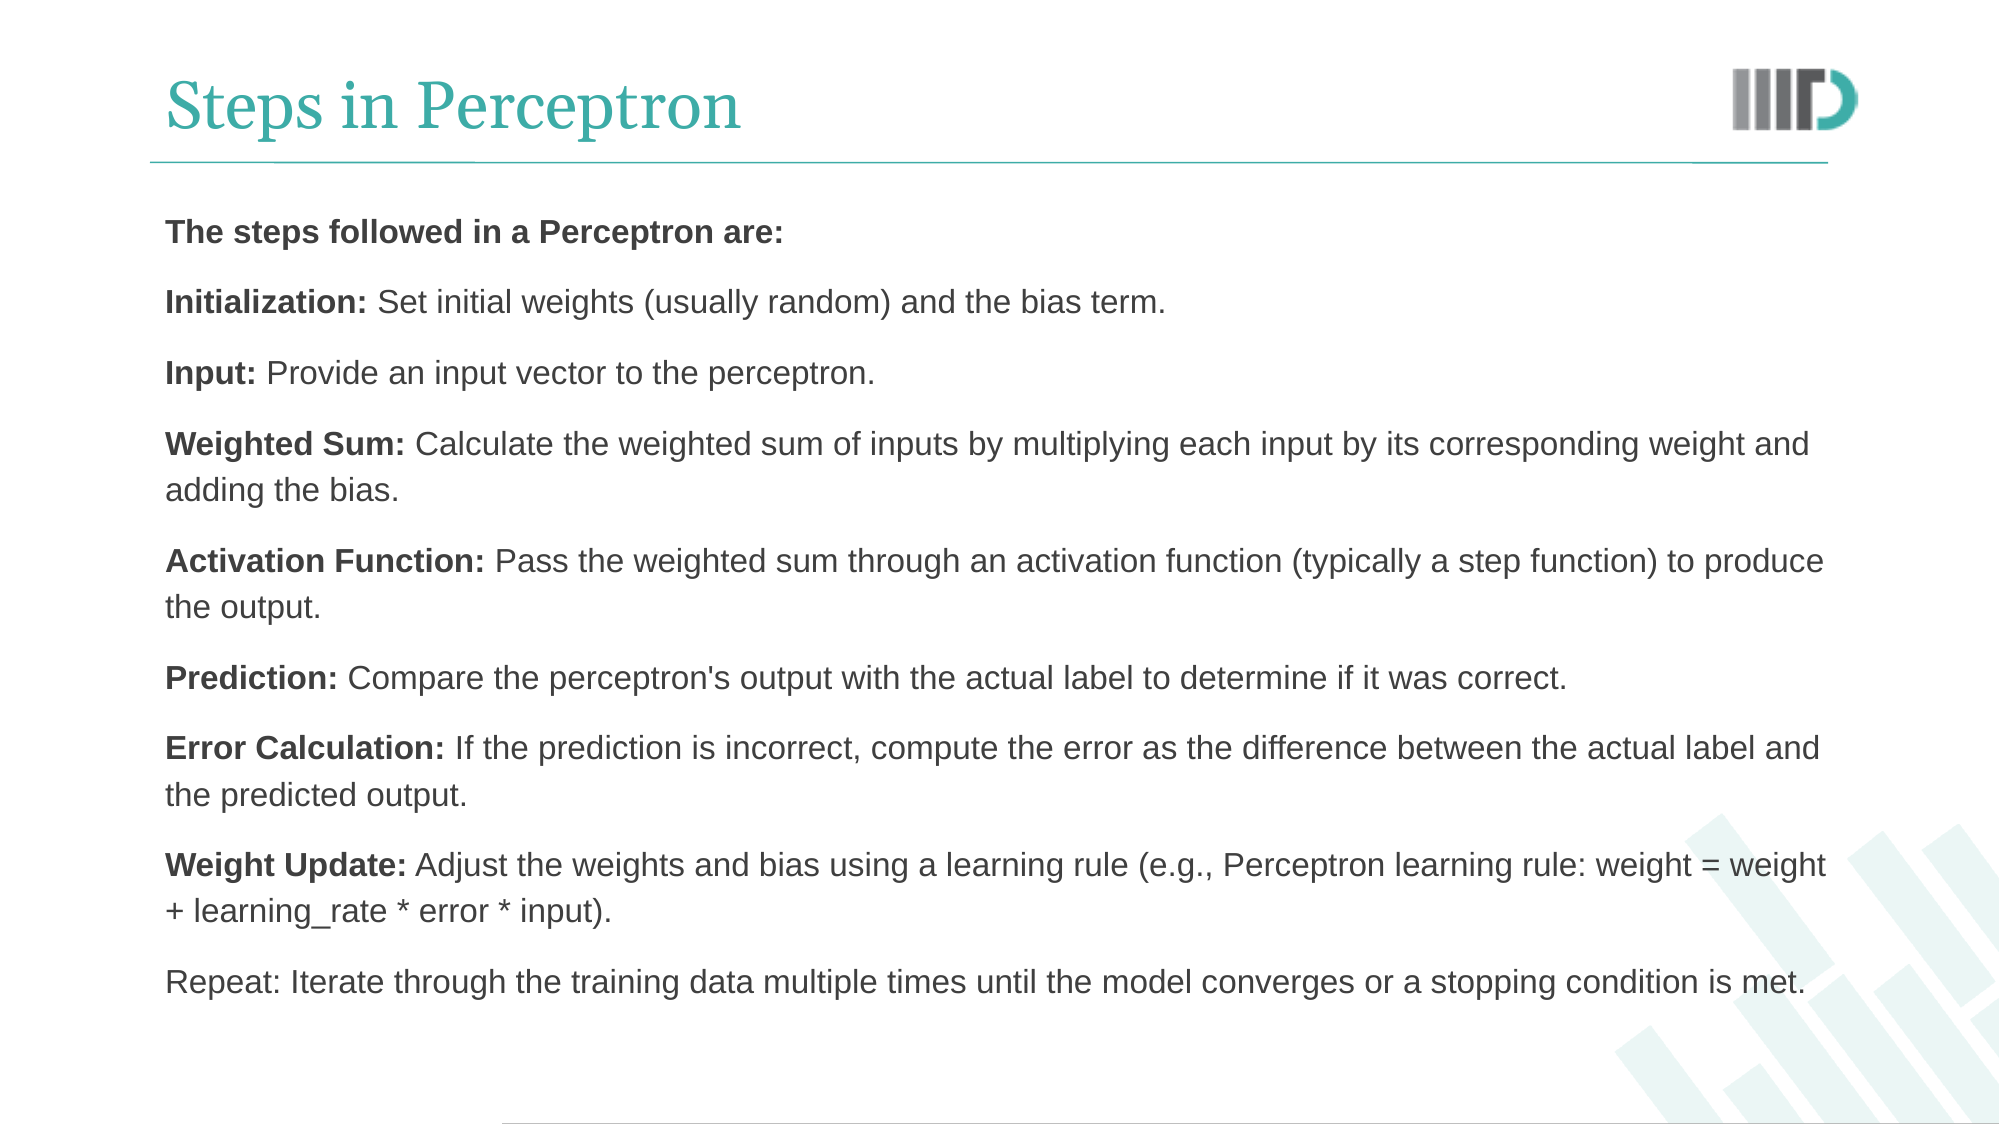

# Steps in Perceptron
The steps followed in a Perceptron are:
Initialization: Set initial weights (usually random) and the bias term.
Input: Provide an input vector to the perceptron.
Weighted Sum: Calculate the weighted sum of inputs by multiplying each input by its corresponding weight and adding the bias.
Activation Function: Pass the weighted sum through an activation function (typically a step function) to produce the output.
Prediction: Compare the perceptron's output with the actual label to determine if it was correct.
Error Calculation: If the prediction is incorrect, compute the error as the difference between the actual label and the predicted output.
Weight Update: Adjust the weights and bias using a learning rule (e.g., Perceptron learning rule: weight = weight + learning_rate * error * input).
Repeat: Iterate through the training data multiple times until the model converges or a stopping condition is met.